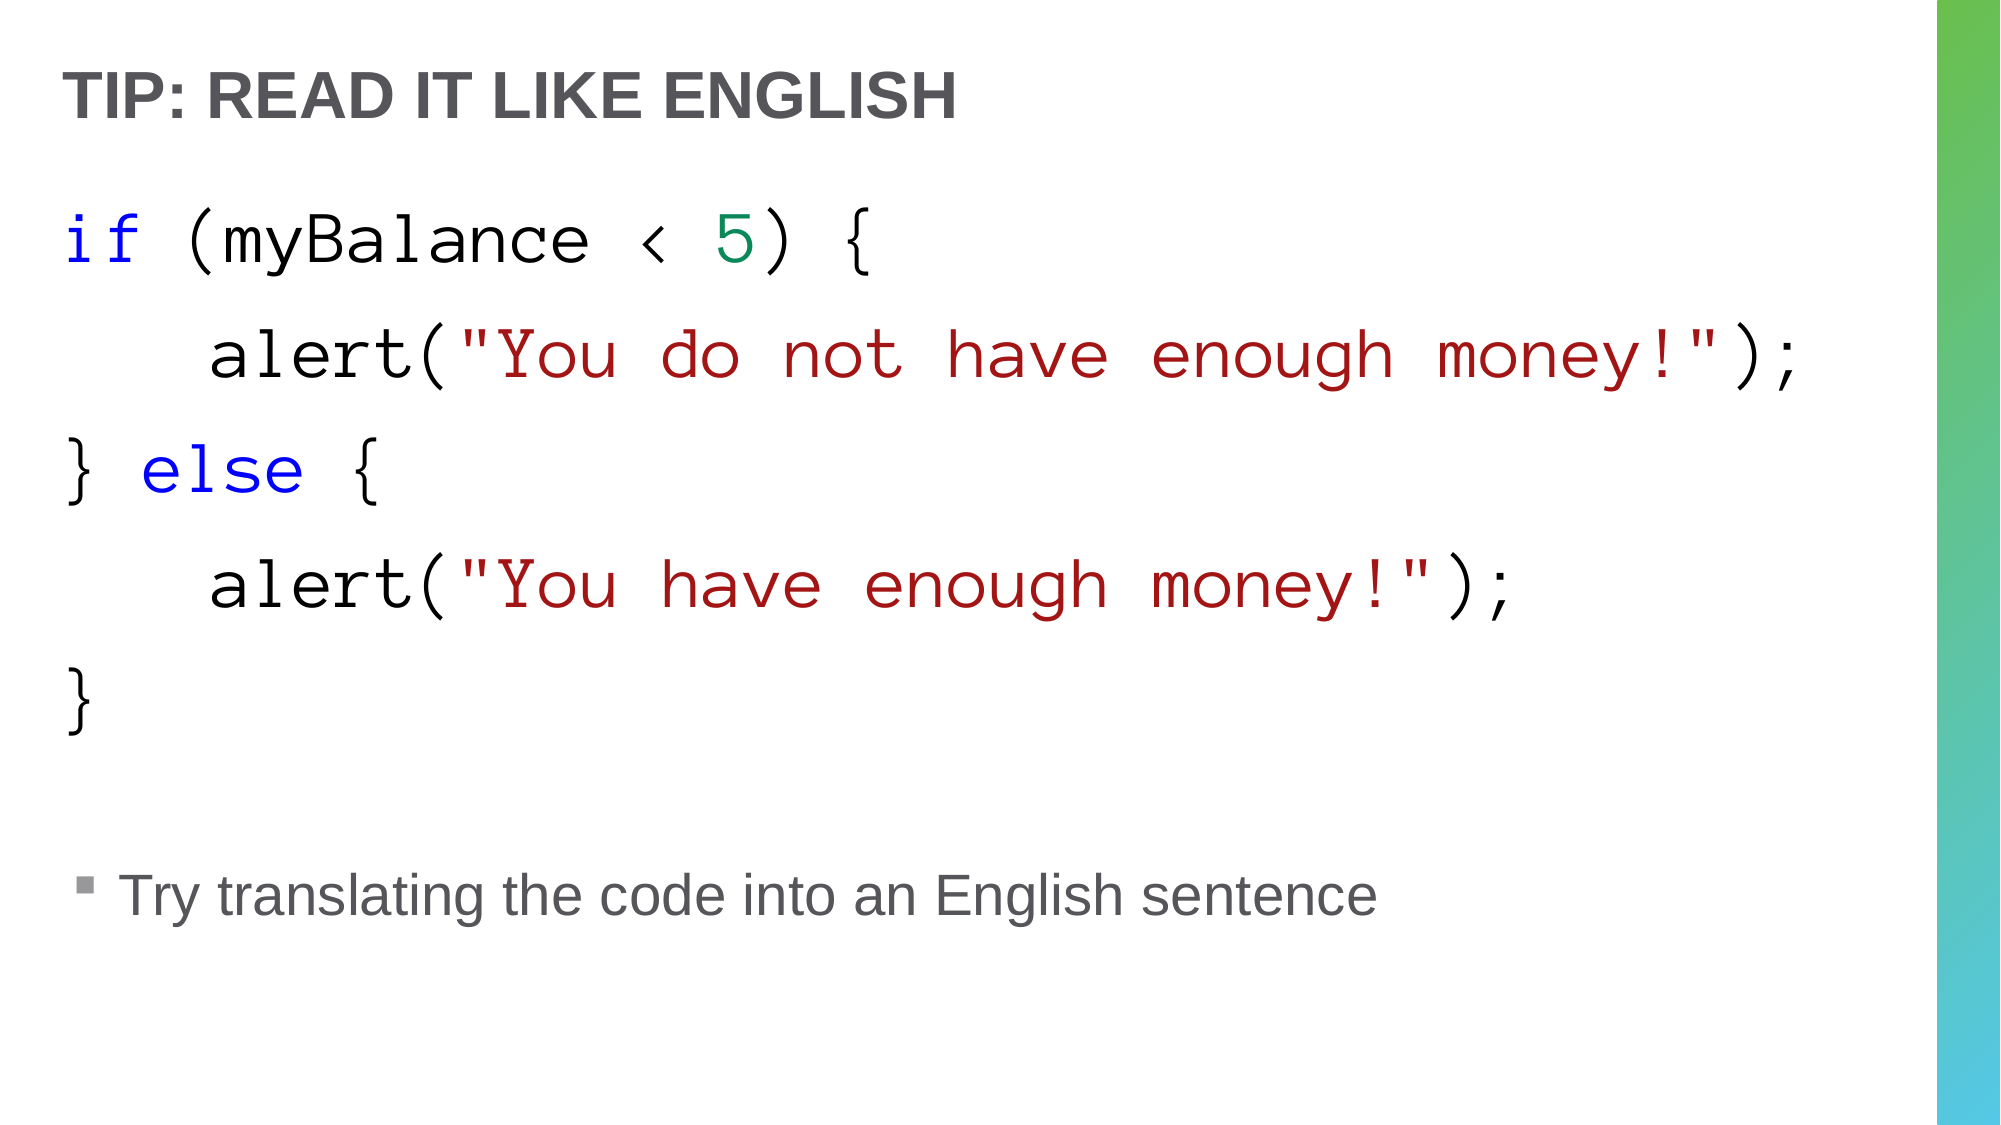

# TIP: Read it like English
if (myBalance < 5) {
	alert("You do not have enough money!");
} else {
	alert("You have enough money!");
}

Try translating the code into an English sentence